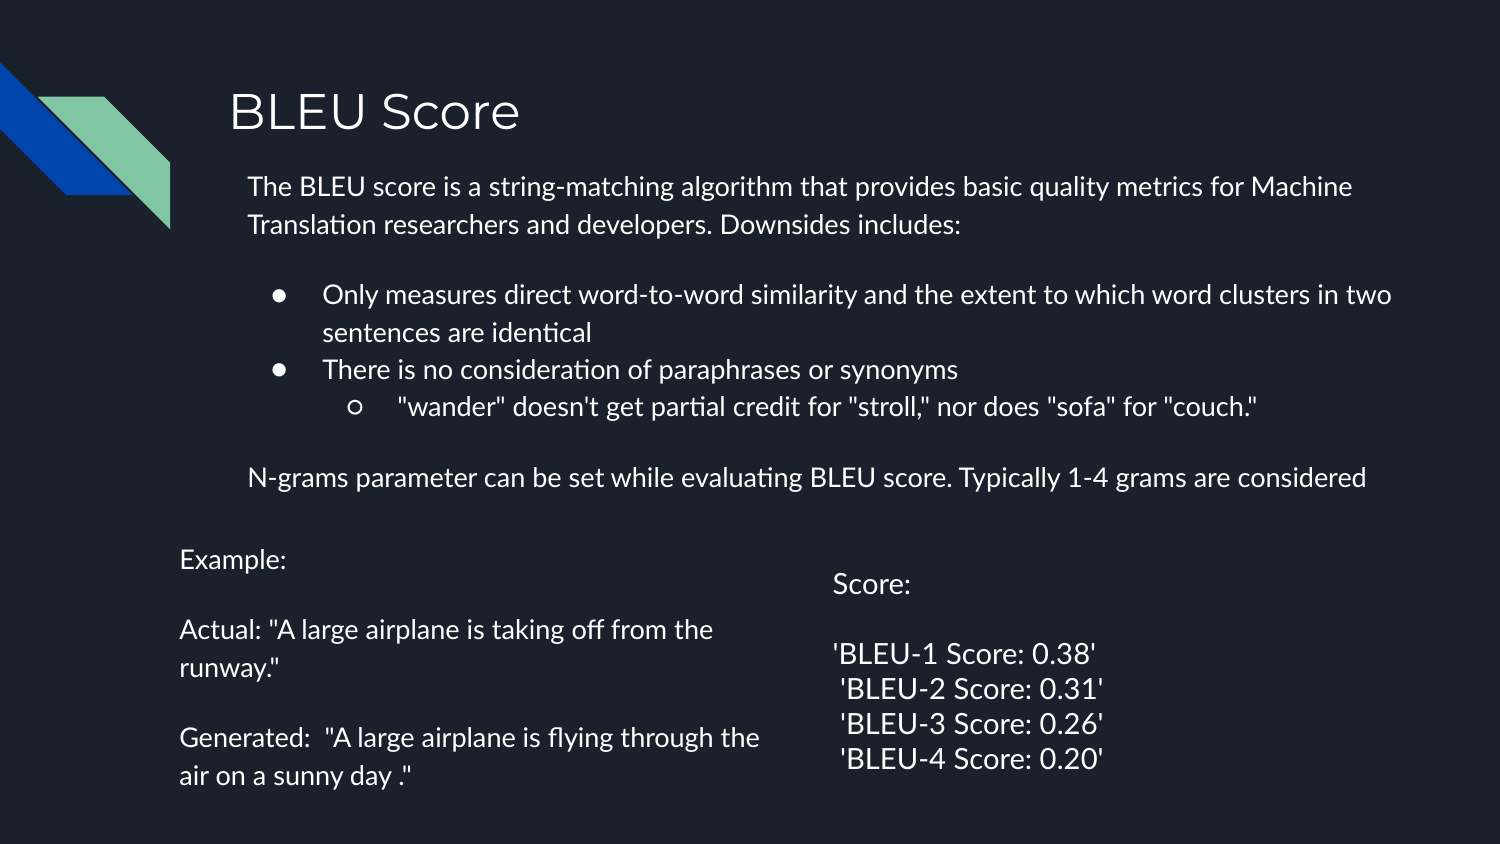

# BLEU Score
The BLEU score is a string-matching algorithm that provides basic quality metrics for Machine Translation researchers and developers. Downsides includes:
Only measures direct word-to-word similarity and the extent to which word clusters in two sentences are identical
There is no consideration of paraphrases or synonyms
"wander" doesn't get partial credit for "stroll," nor does "sofa" for "couch."
N-grams parameter can be set while evaluating BLEU score. Typically 1-4 grams are considered

Example:
Actual: "A large airplane is taking off from the runway."
Generated:  "A large airplane is flying through the air on a sunny day ."
Score:

'BLEU-1 Score: 0.38'
 'BLEU-2 Score: 0.31'
 'BLEU-3 Score: 0.26'
 'BLEU-4 Score: 0.20'